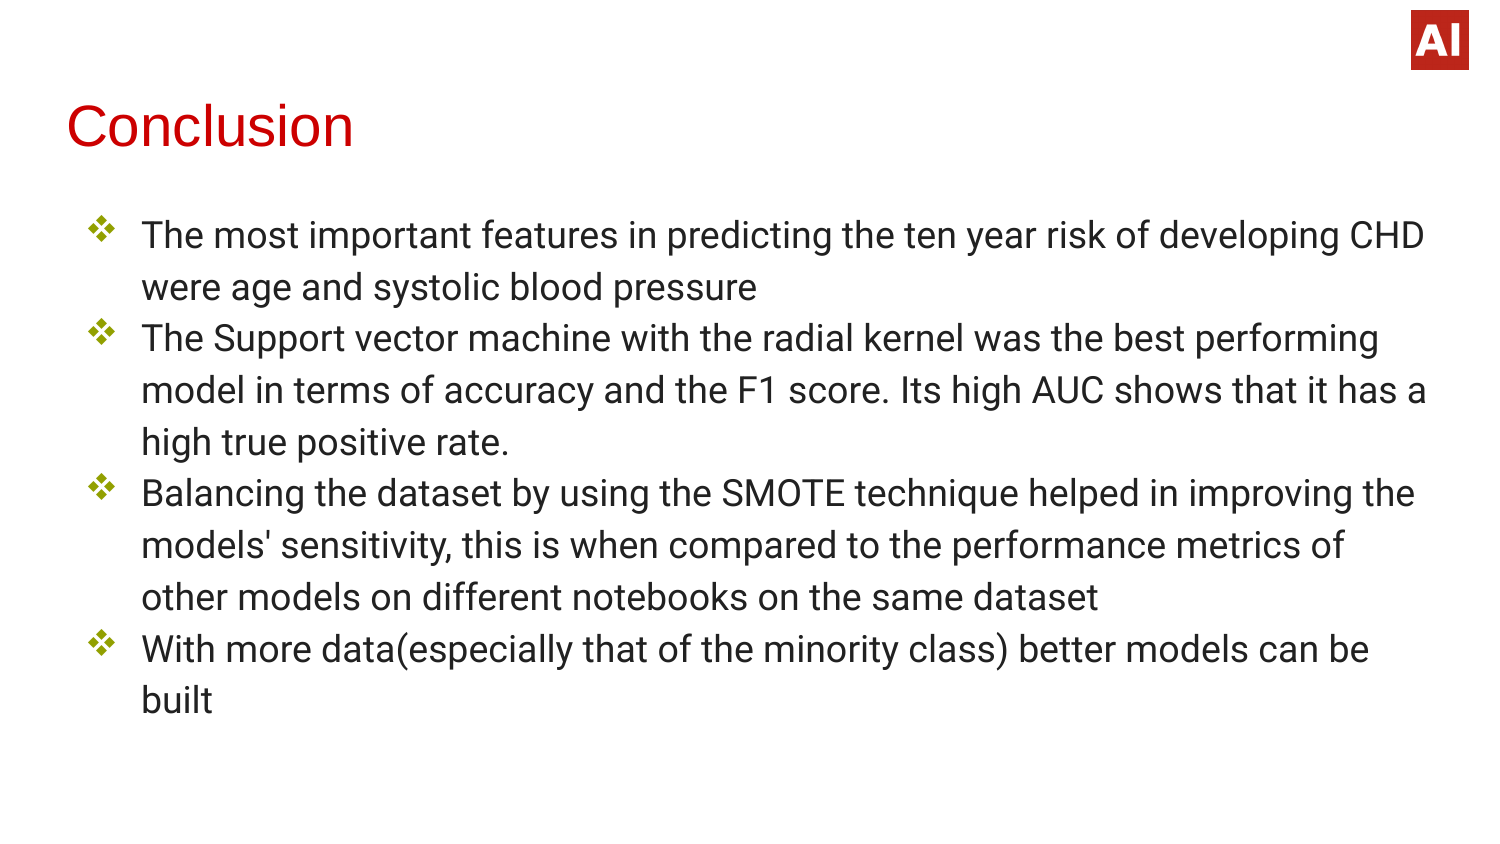

# Conclusion
The most important features in predicting the ten year risk of developing CHD were age and systolic blood pressure
The Support vector machine with the radial kernel was the best performing model in terms of accuracy and the F1 score. Its high AUC shows that it has a high true positive rate.
Balancing the dataset by using the SMOTE technique helped in improving the models' sensitivity, this is when compared to the performance metrics of other models on different notebooks on the same dataset
With more data(especially that of the minority class) better models can be built